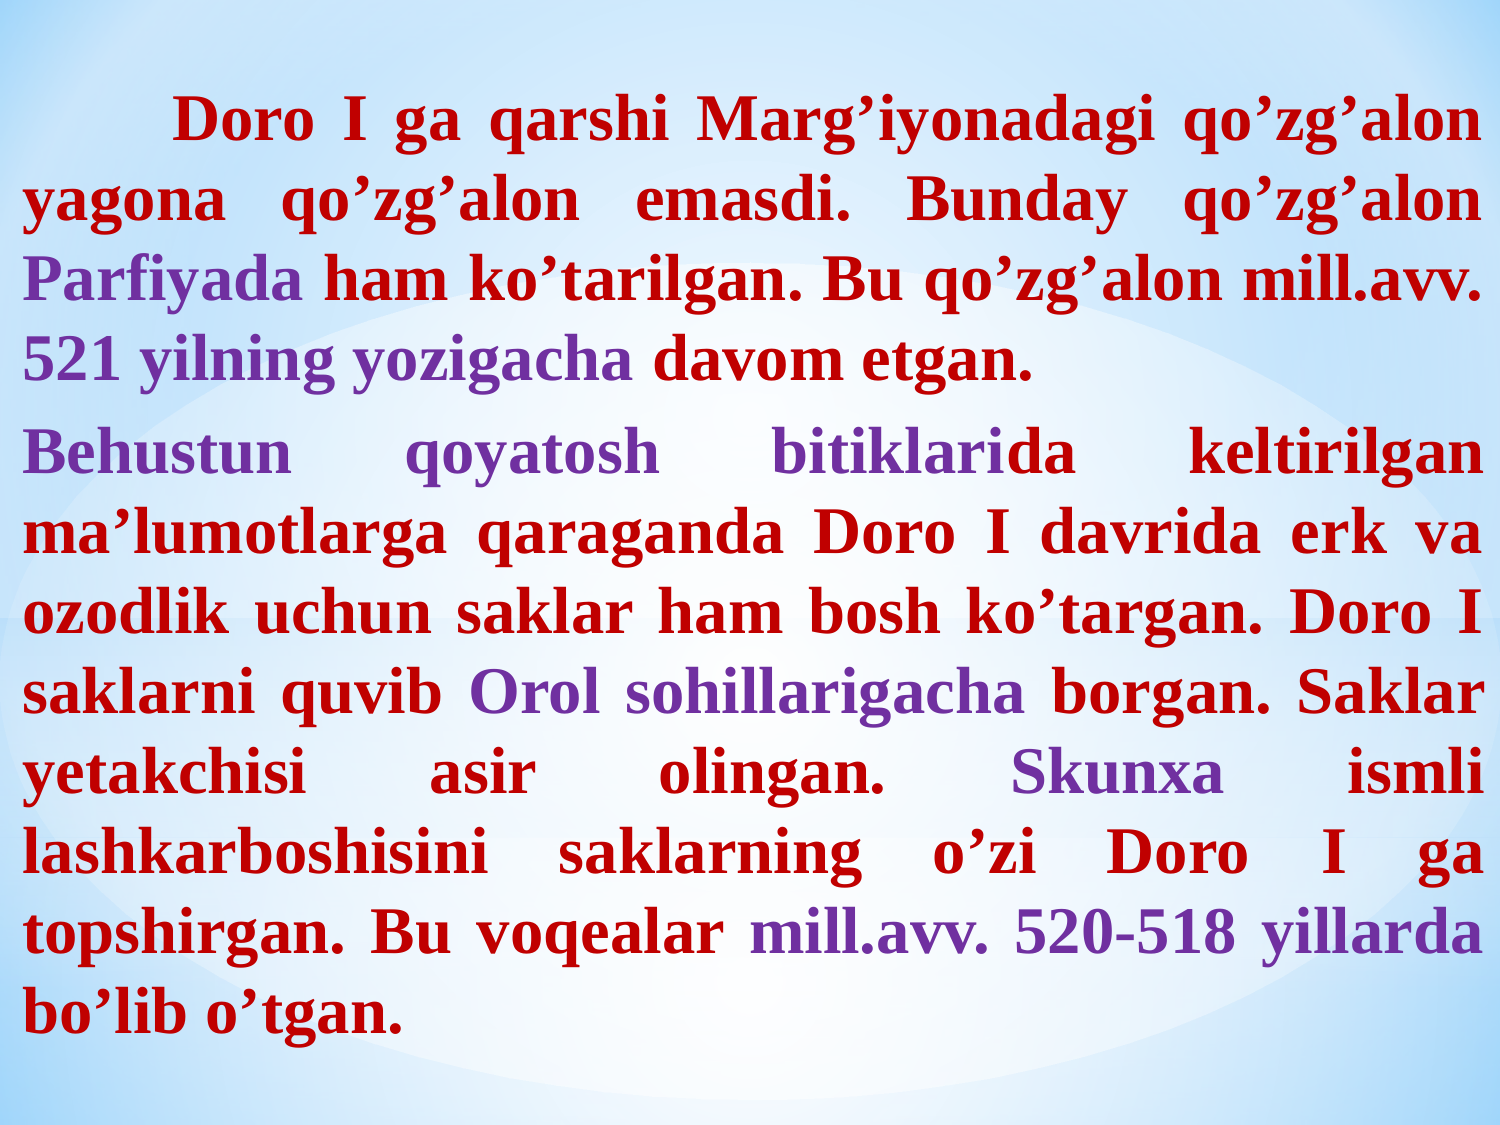

Doro I ga qarshi Marg’iyonadagi qo’zg’alon yagona qo’zg’alon emasdi. Bunday qo’zg’alon Parfiyada ham ko’tarilgan. Bu qo’zg’alon mill.avv. 521 yilning yozigacha davom etgan.
Behustun qoyatosh bitiklarida keltirilgan ma’lumotlarga qaraganda Doro I davrida erk va ozodlik uchun saklar ham bosh ko’targan. Doro I saklarni quvib Orol sohillarigacha borgan. Saklar yetakchisi asir olingan. Skunxa ismli lashkarboshisini saklarning o’zi Doro I ga topshirgan. Bu voqealar mill.avv. 520-518 yillarda bo’lib o’tgan.